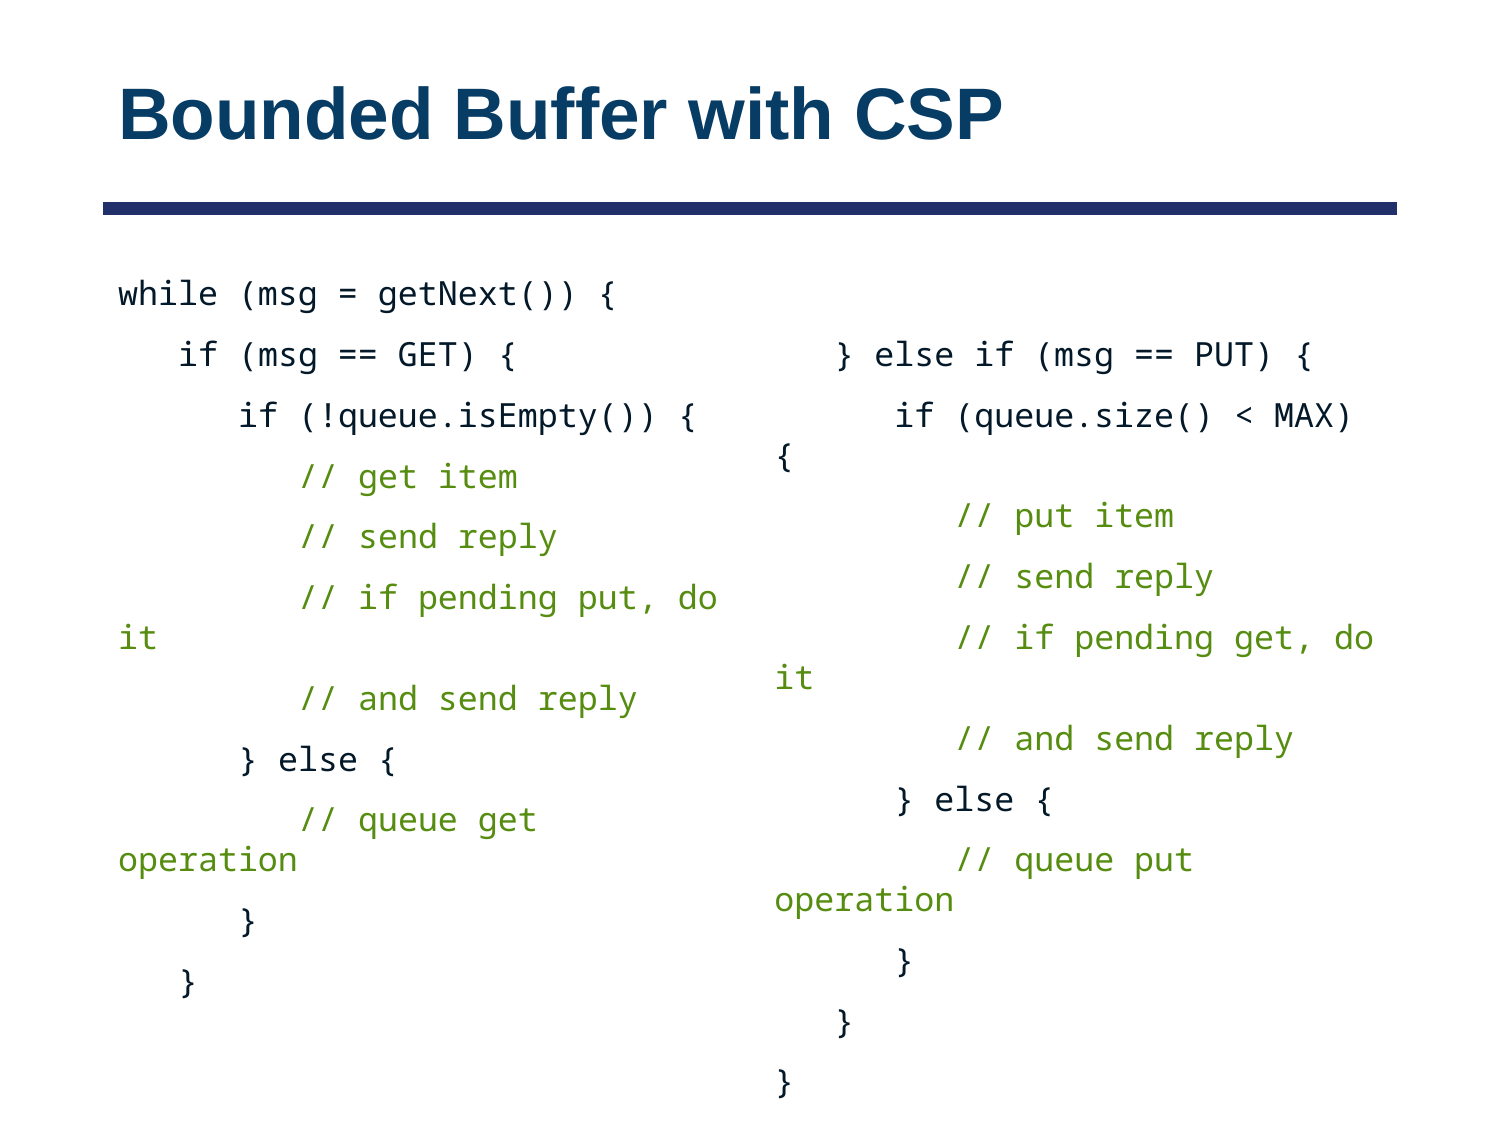

# Bounded Buffer with CSP
while (msg = getNext()) {
   if (msg == GET) {
      if (!queue.isEmpty()) {
         // get item
         // send reply
         // if pending put, do it
         // and send reply
      } else {
         // queue get operation
      }
   }

   } else if (msg == PUT) {
      if (queue.size() < MAX) {
         // put item
         // send reply
         // if pending get, do it
         // and send reply
      } else {
         // queue put operation
      }
   }
}